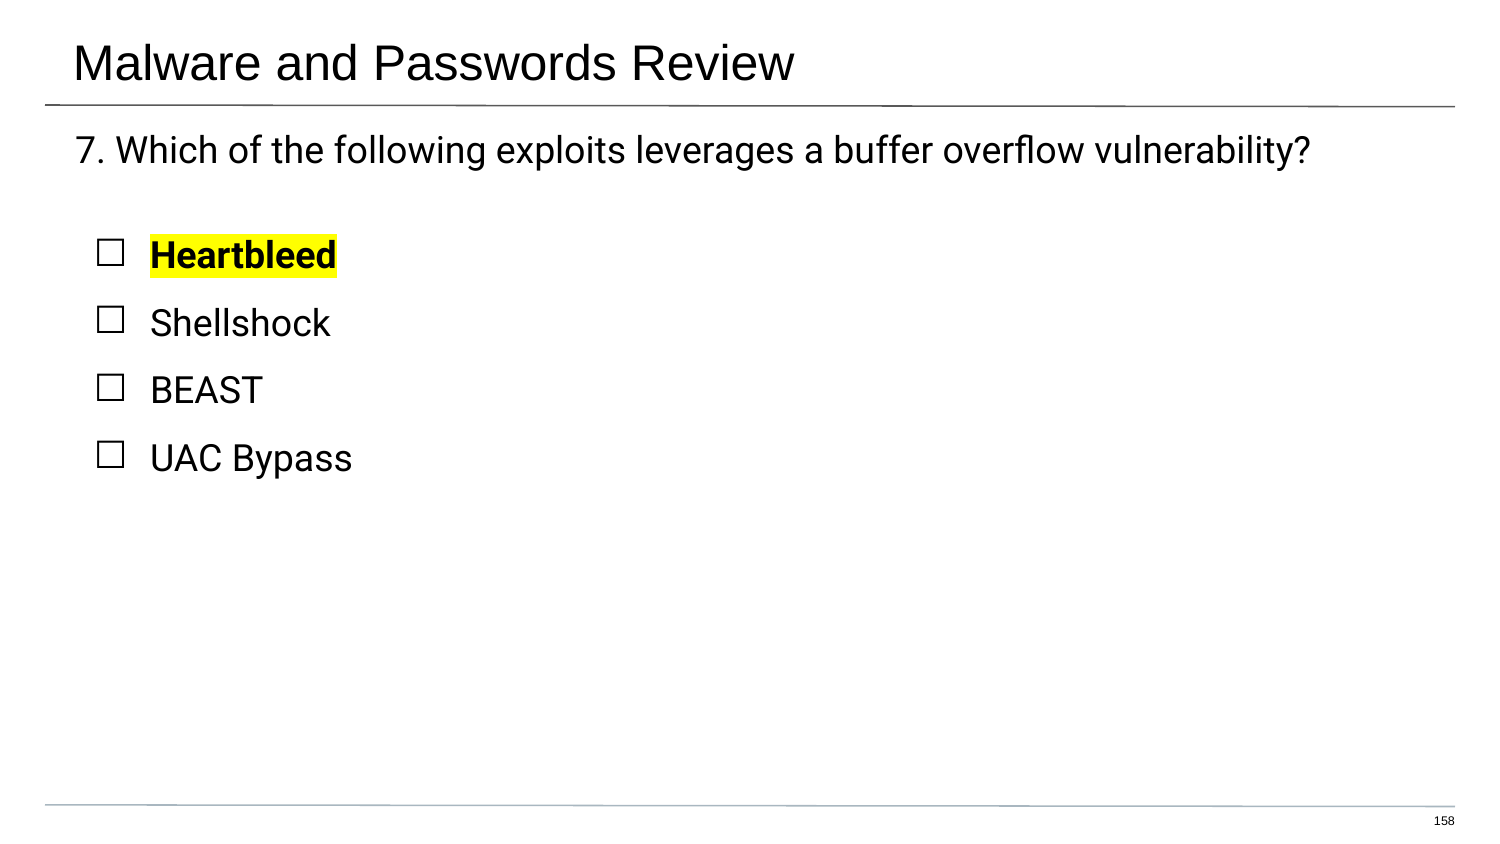

# Malware and Passwords Review
7. Which of the following exploits leverages a buffer overflow vulnerability?

Heartbleed
Shellshock
BEAST
UAC Bypass

158